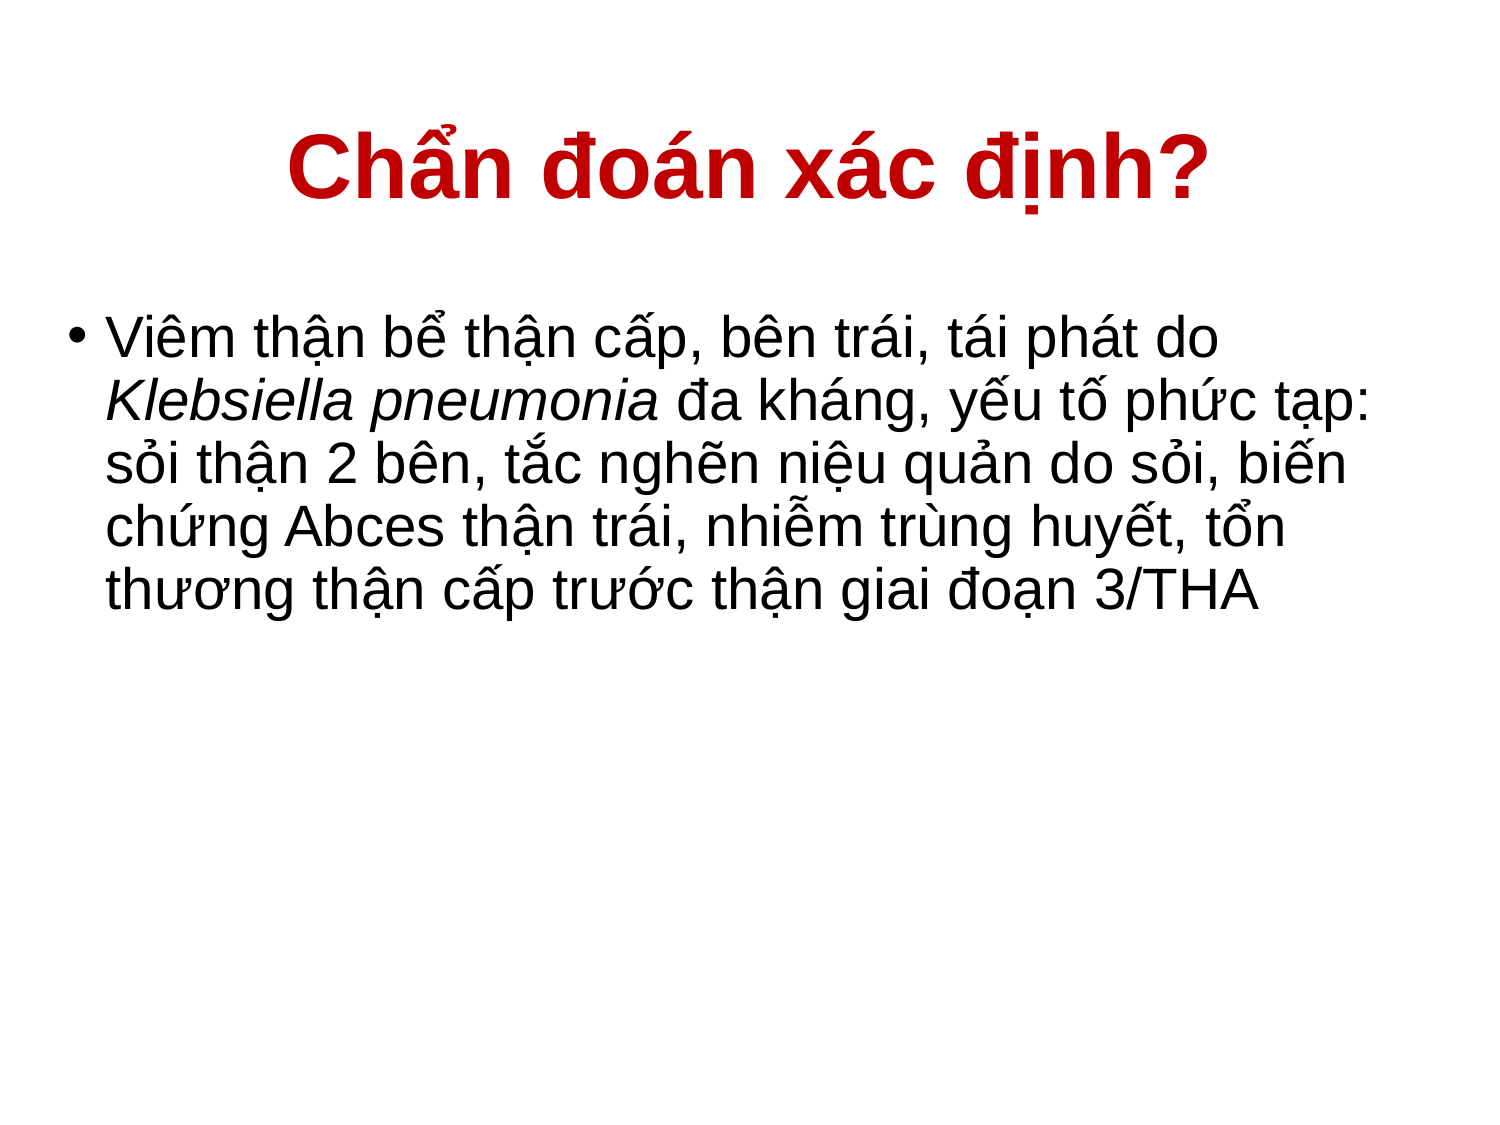

# Chẩn đoán xác định?
Viêm thận bể thận cấp, bên trái, tái phát do Klebsiella pneumonia đa kháng, yếu tố phức tạp: sỏi thận 2 bên, tắc nghẽn niệu quản do sỏi, biến chứng Abces thận trái, nhiễm trùng huyết, tổn thương thận cấp trước thận giai đoạn 3/THA